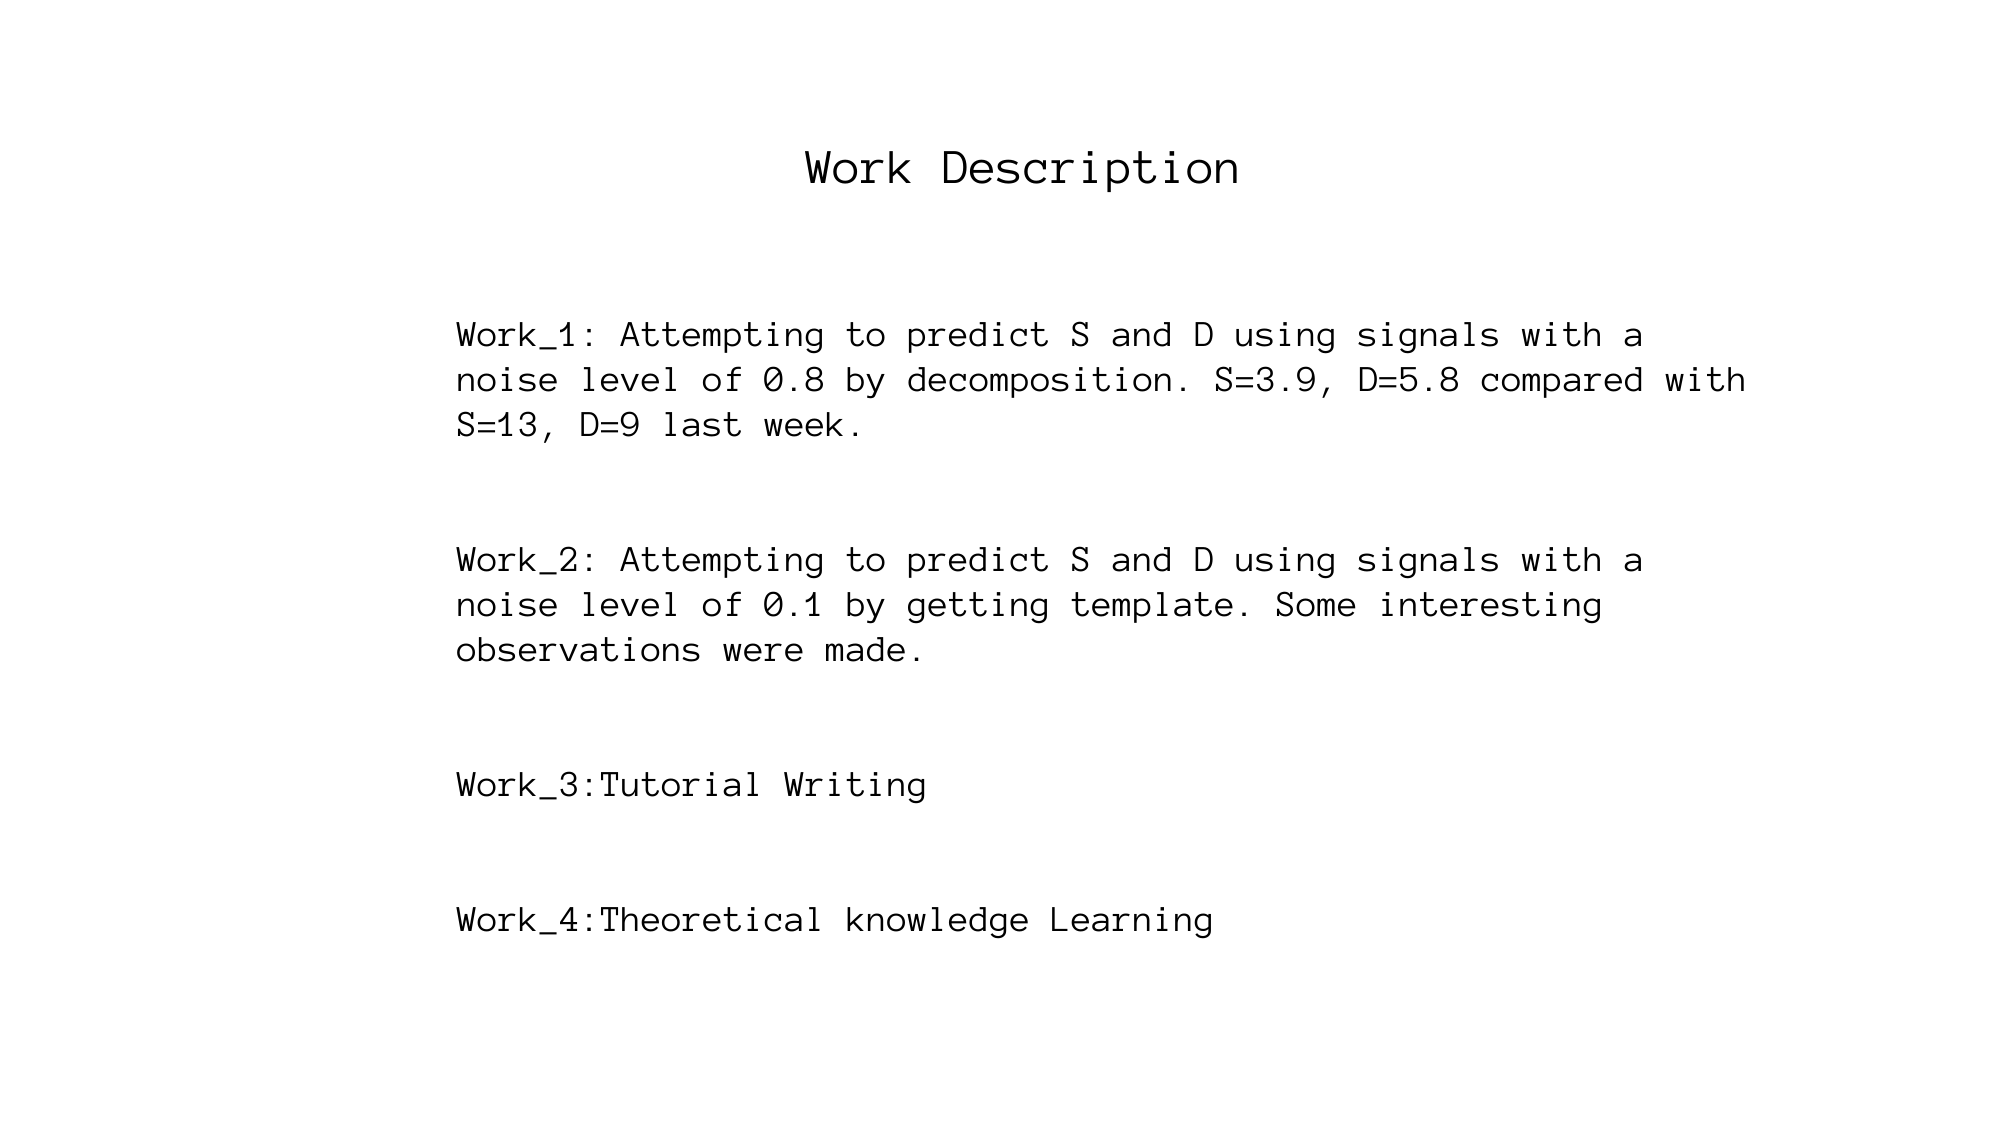

Work Description
Work_1: Attempting to predict S and D using signals with a noise level of 0.8 by decomposition. S=3.9, D=5.8 compared with S=13, D=9 last week.

Work_2: Attempting to predict S and D using signals with a noise level of 0.1 by getting template. Some interesting observations were made.

Work_3:Tutorial Writing

Work_4:Theoretical knowledge Learning